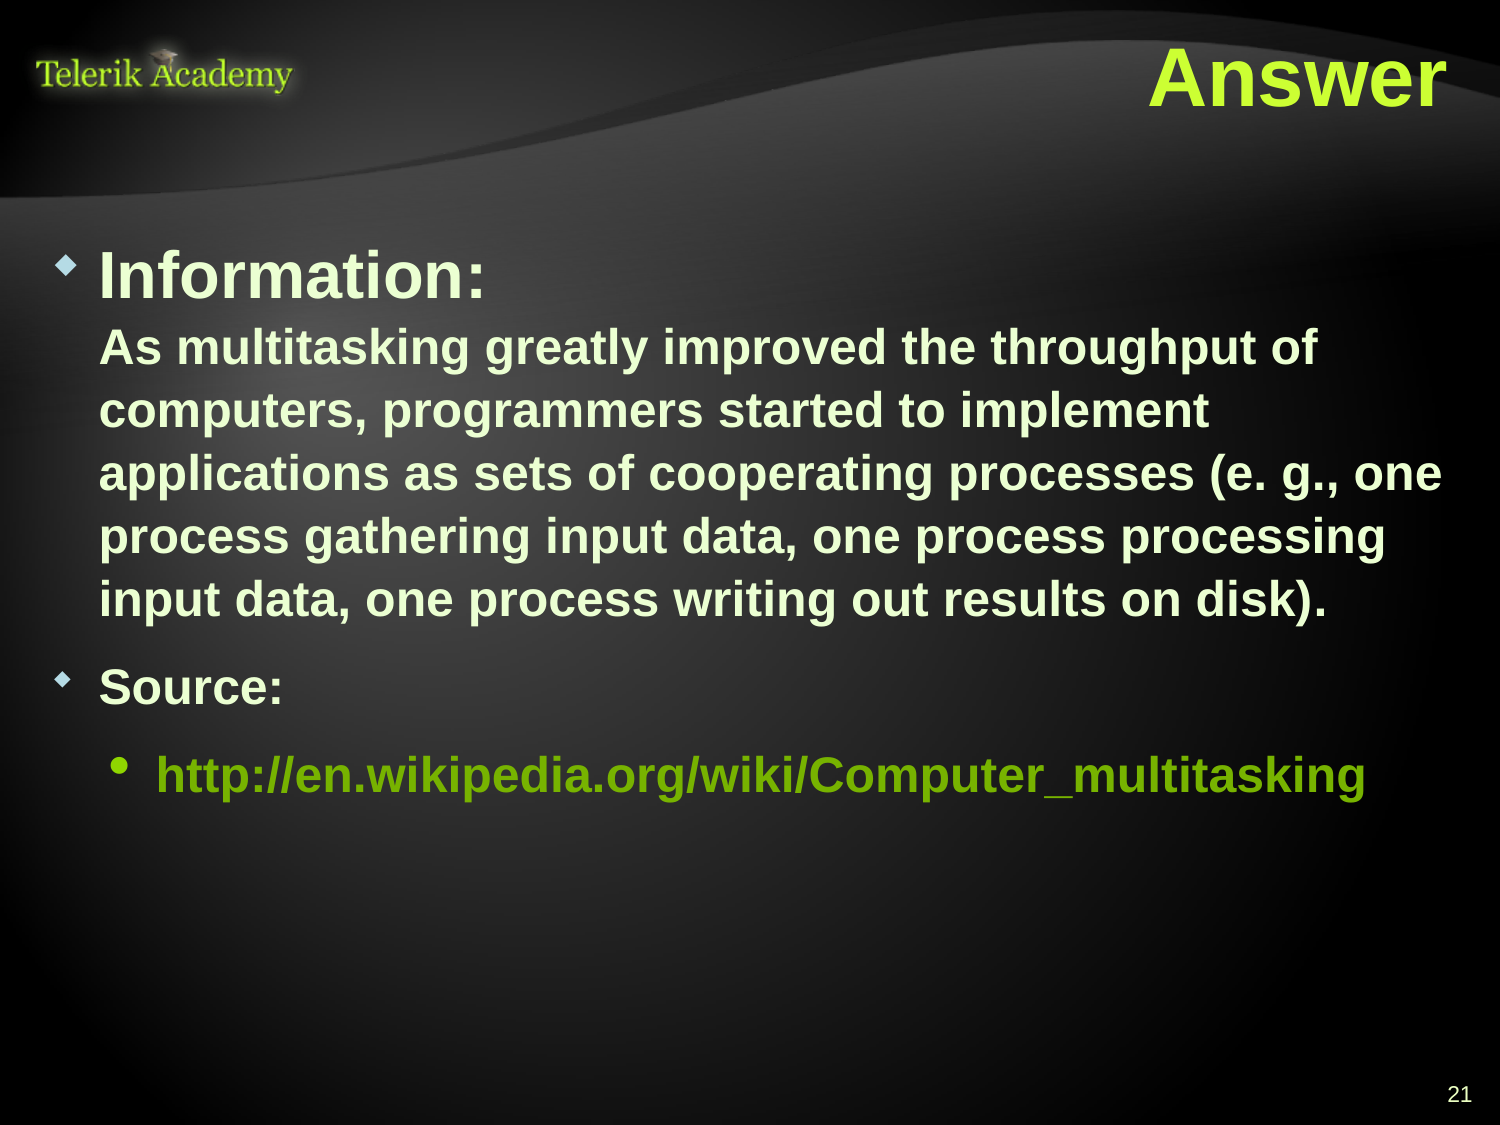

# Answer

Information:
As multitasking greatly improved the throughput of computers, programmers started to implement applications as sets of cooperating processes (e. g., one process gathering input data, one process processing input data, one process writing out results on disk).
Source:
http://en.wikipedia.org/wiki/Computer_multitasking

21